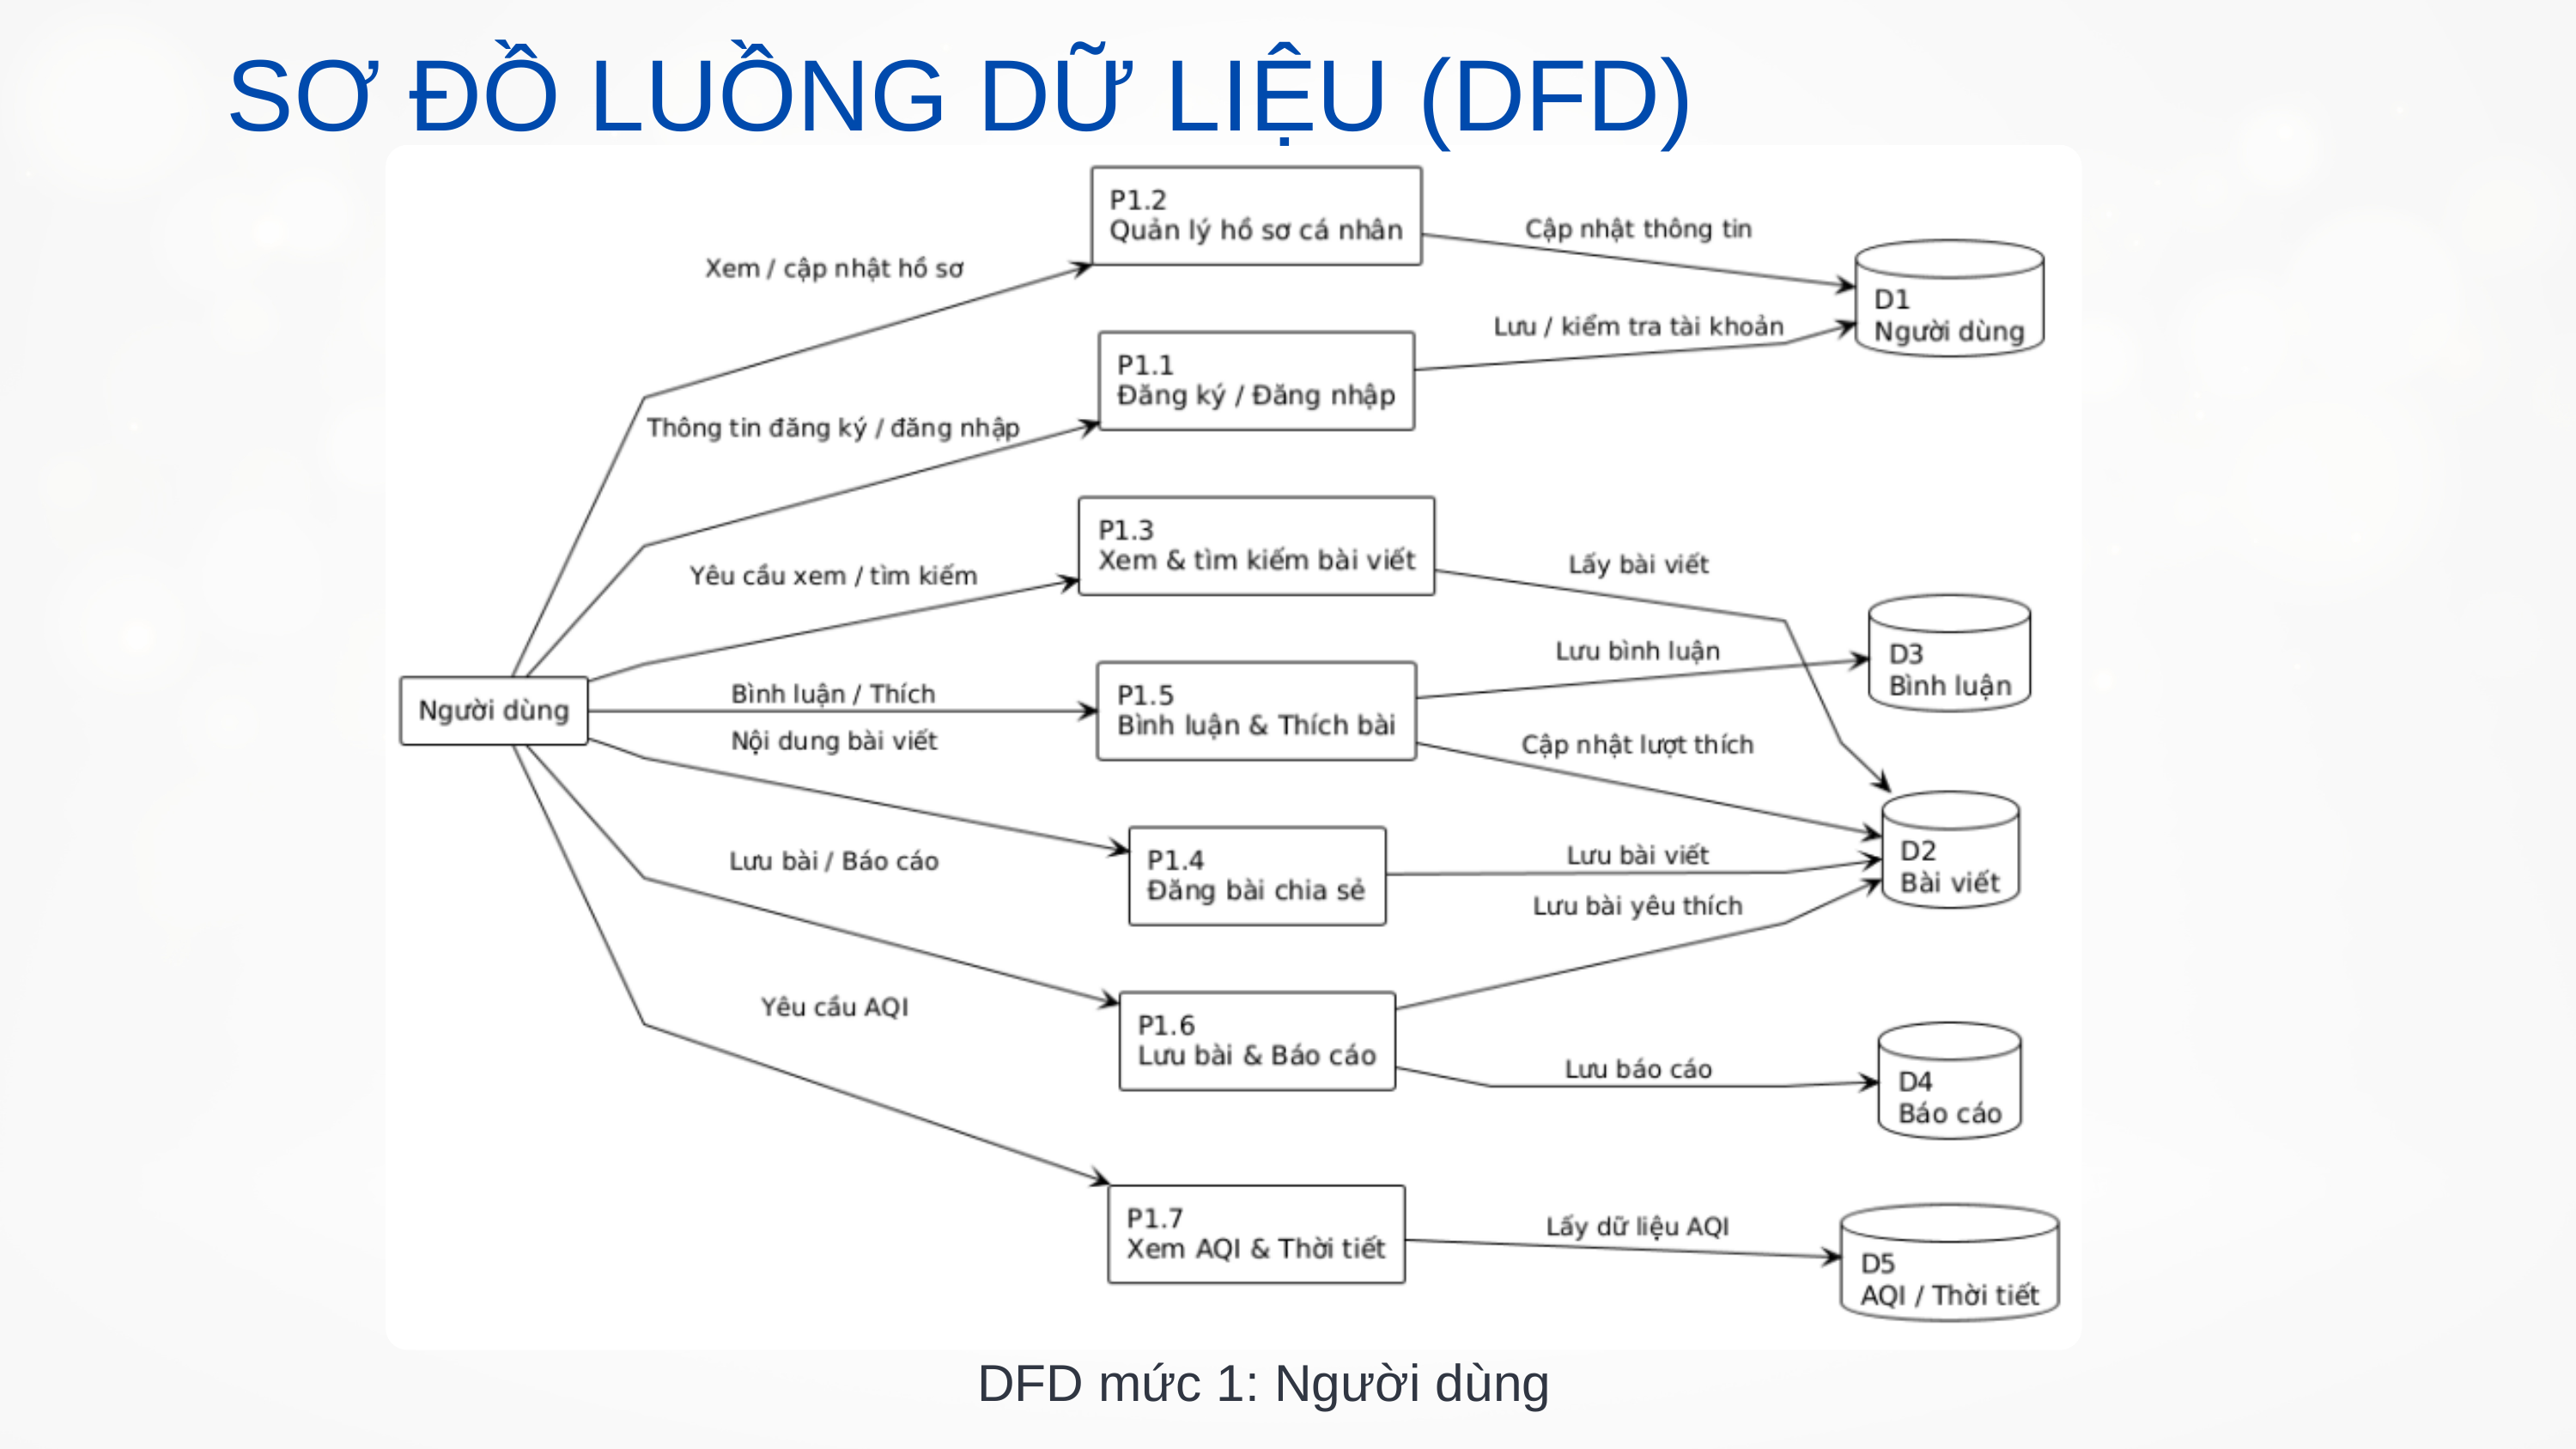

SƠ ĐỒ LUỒNG DỮ LIỆU (DFD)

DFD mức 1: Người dùng